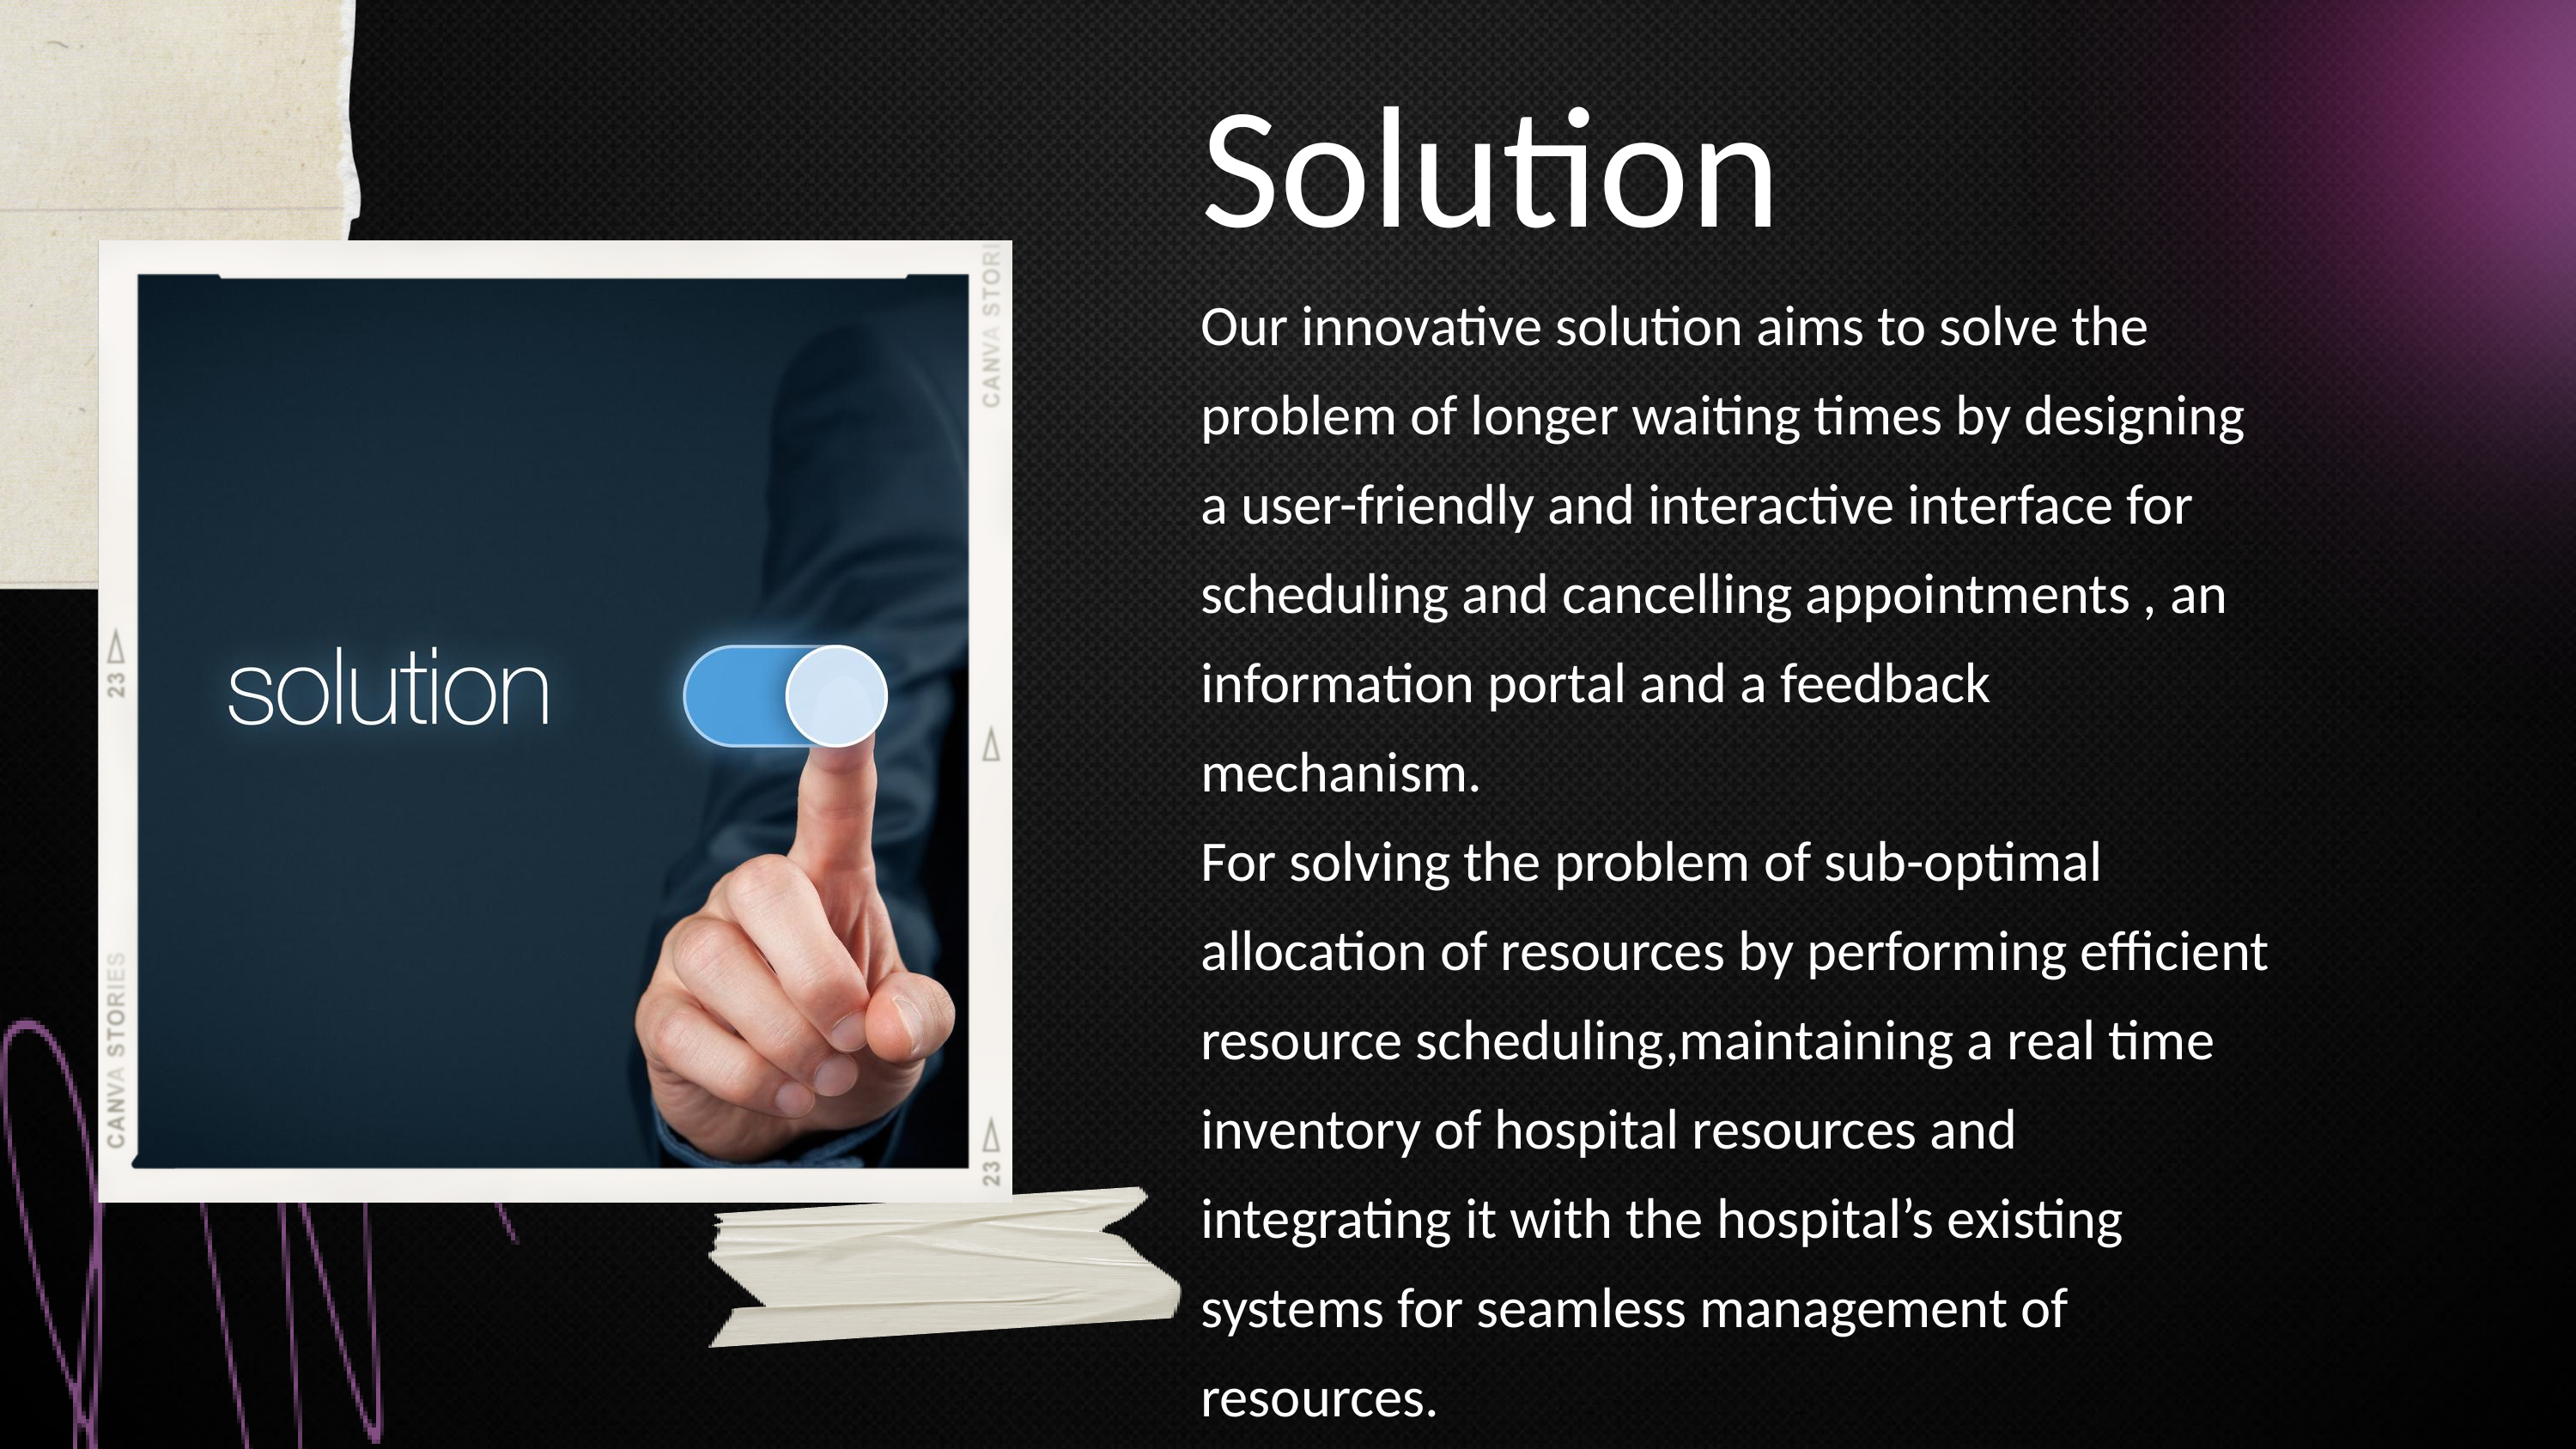

Solution
Our innovative solution aims to solve the problem of longer waiting times by designing a user-friendly and interactive interface for scheduling and cancelling appointments , an information portal and a feedback mechanism.
For solving the problem of sub-optimal allocation of resources by performing efficient resource scheduling,maintaining a real time inventory of hospital resources and integrating it with the hospital’s existing systems for seamless management of resources.